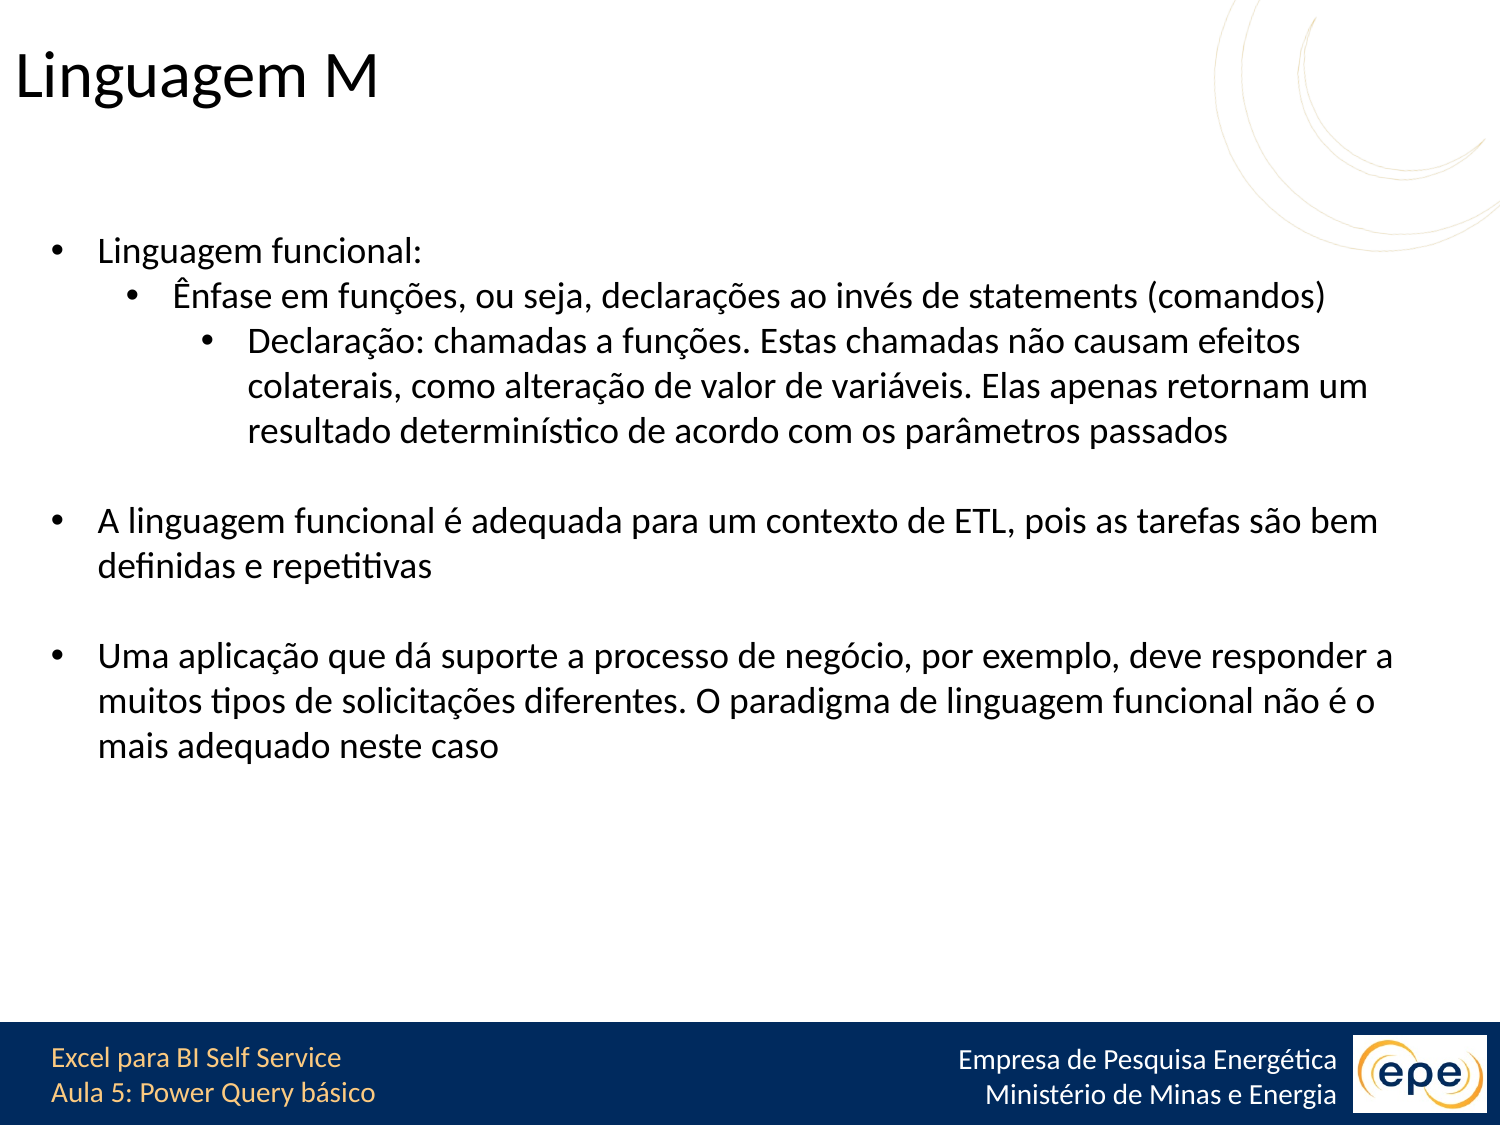

# Linguagem M
Linguagem funcional:
Ênfase em funções, ou seja, declarações ao invés de statements (comandos)
Declaração: chamadas a funções. Estas chamadas não causam efeitos colaterais, como alteração de valor de variáveis. Elas apenas retornam um resultado determinístico de acordo com os parâmetros passados

A linguagem funcional é adequada para um contexto de ETL, pois as tarefas são bem definidas e repetitivas

Uma aplicação que dá suporte a processo de negócio, por exemplo, deve responder a muitos tipos de solicitações diferentes. O paradigma de linguagem funcional não é o mais adequado neste caso